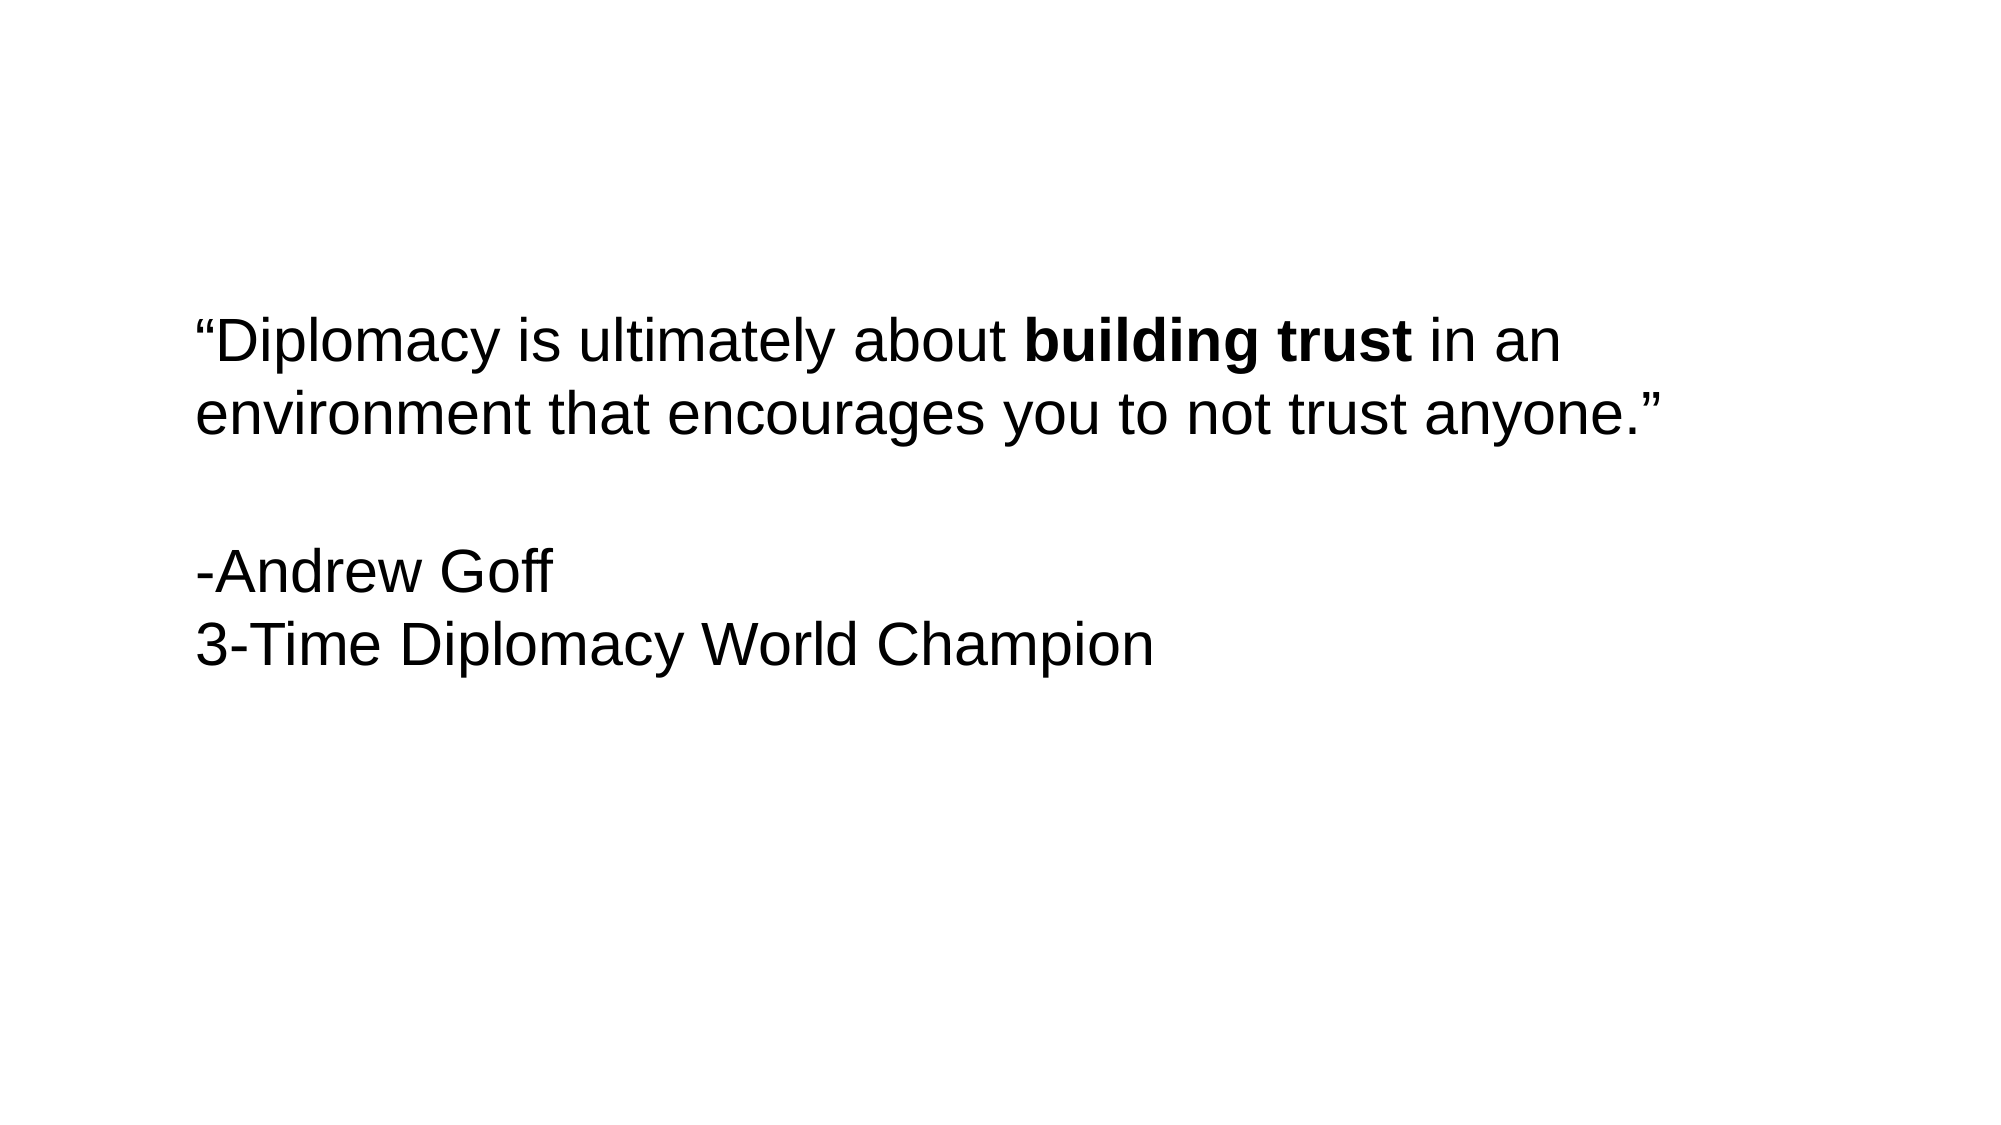

“Diplomacy is ultimately about building trust in an environment that encourages you to not trust anyone.”
-Andrew Goff
3-Time Diplomacy World Champion